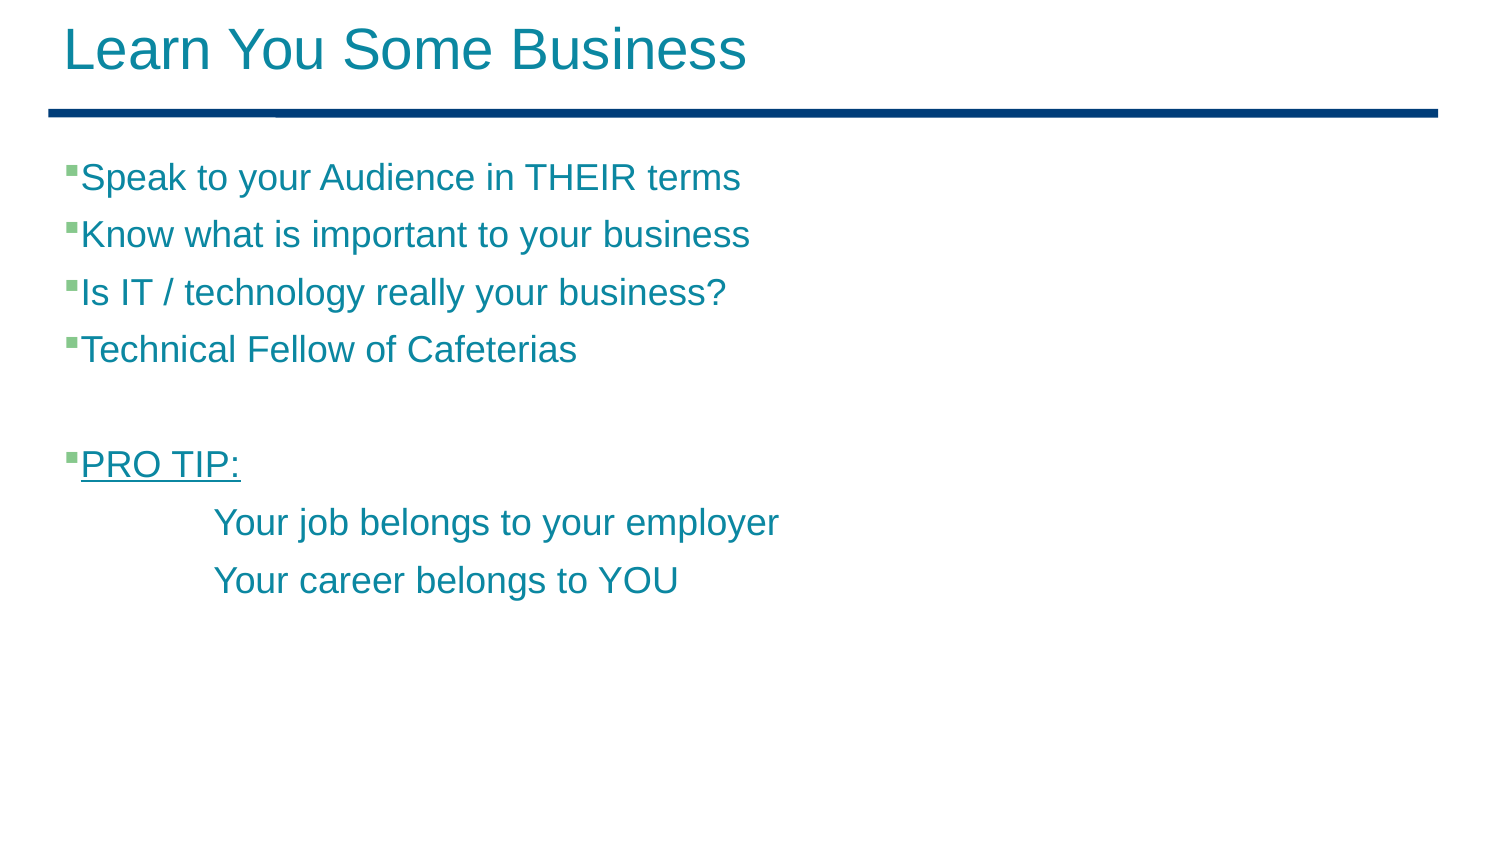

# Learn You Some Business
Speak to your Audience in THEIR terms
Know what is important to your business
Is IT / technology really your business?
Technical Fellow of Cafeterias

PRO TIP:
	Your job belongs to your employer
	Your career belongs to YOU